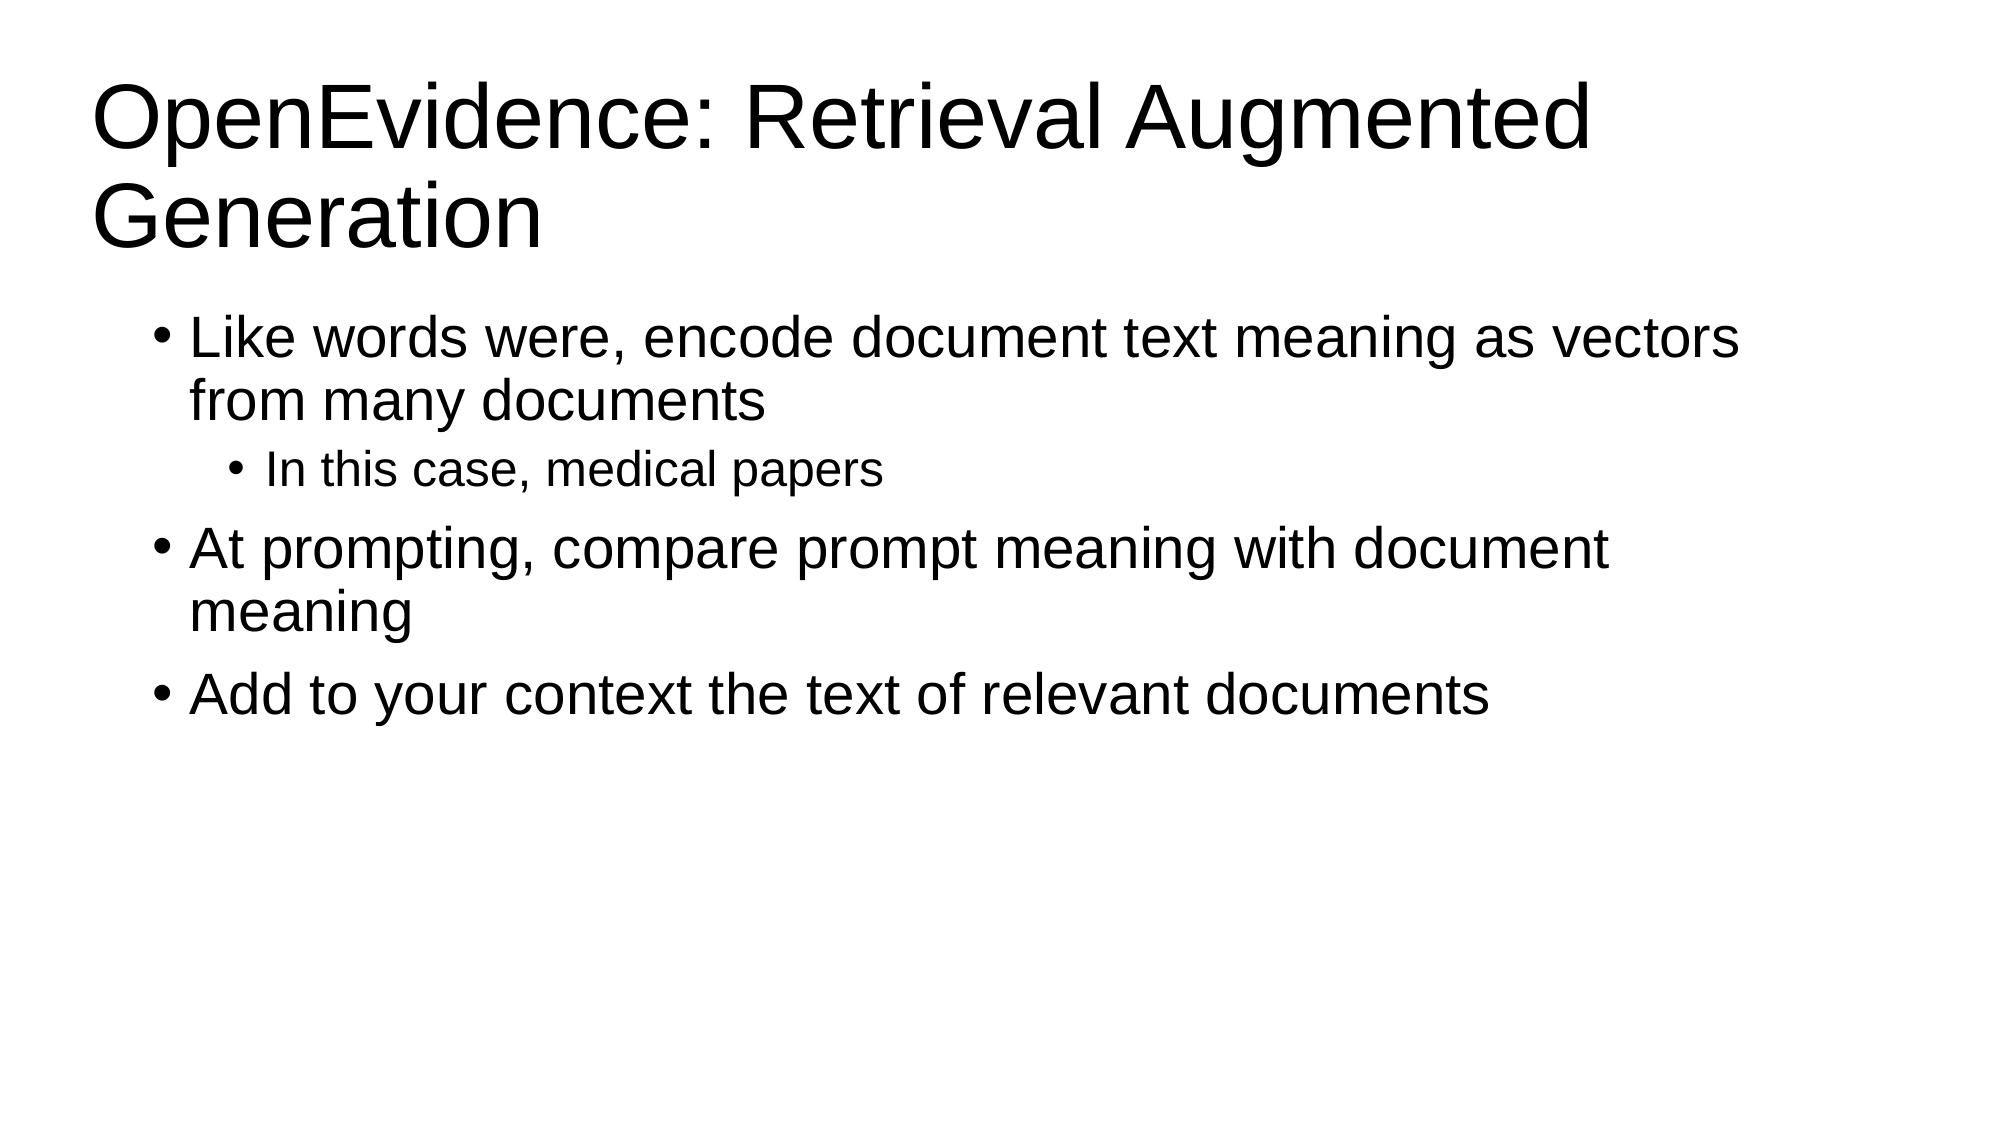

# OpenEvidence: Retrieval Augmented Generation
Like words were, encode document text meaning as vectors from many documents
In this case, medical papers
At prompting, compare prompt meaning with document meaning
Add to your context the text of relevant documents